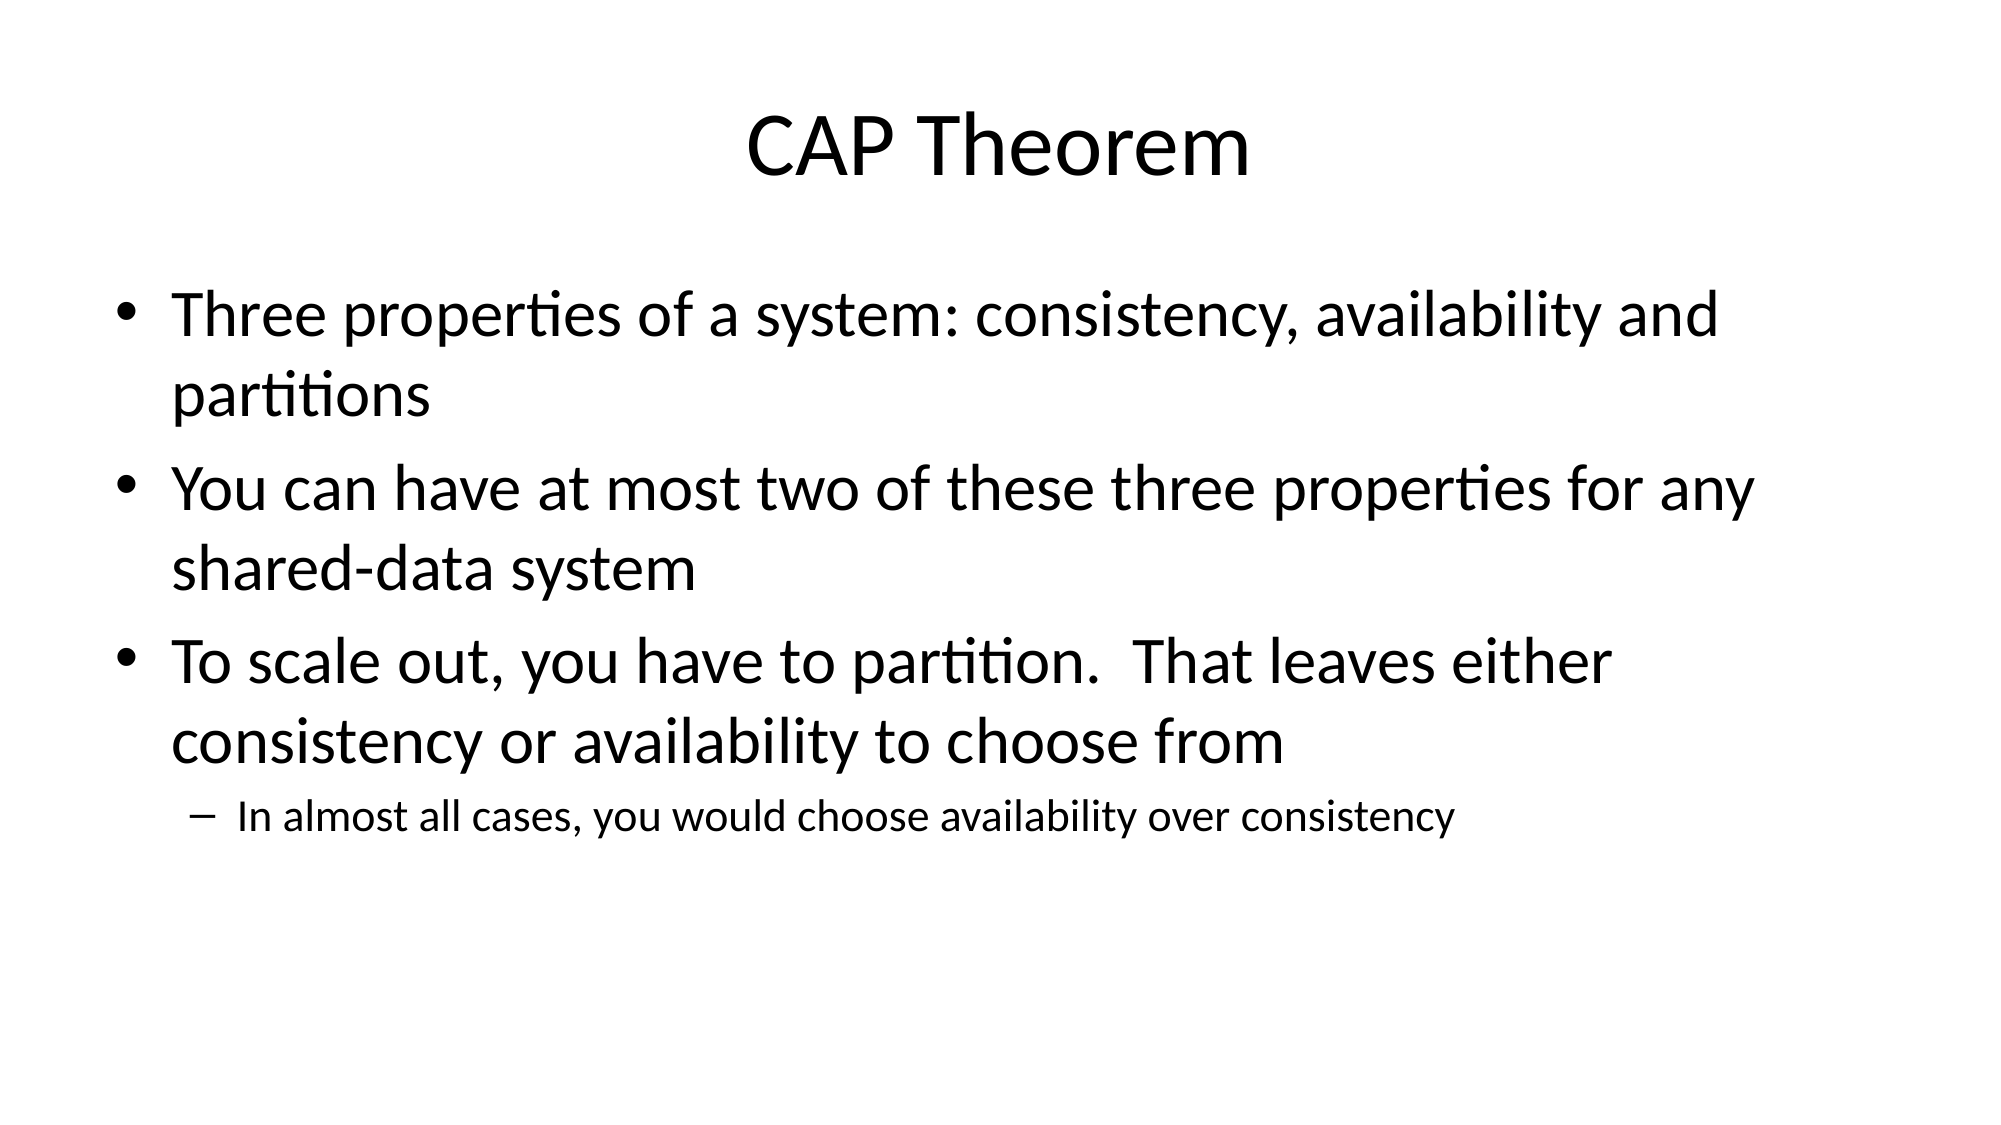

# CAP Theorem
Three properties of a system: consistency, availability and partitions
You can have at most two of these three properties for any shared-data system
To scale out, you have to partition.  That leaves either consistency or availability to choose from
In almost all cases, you would choose availability over consistency